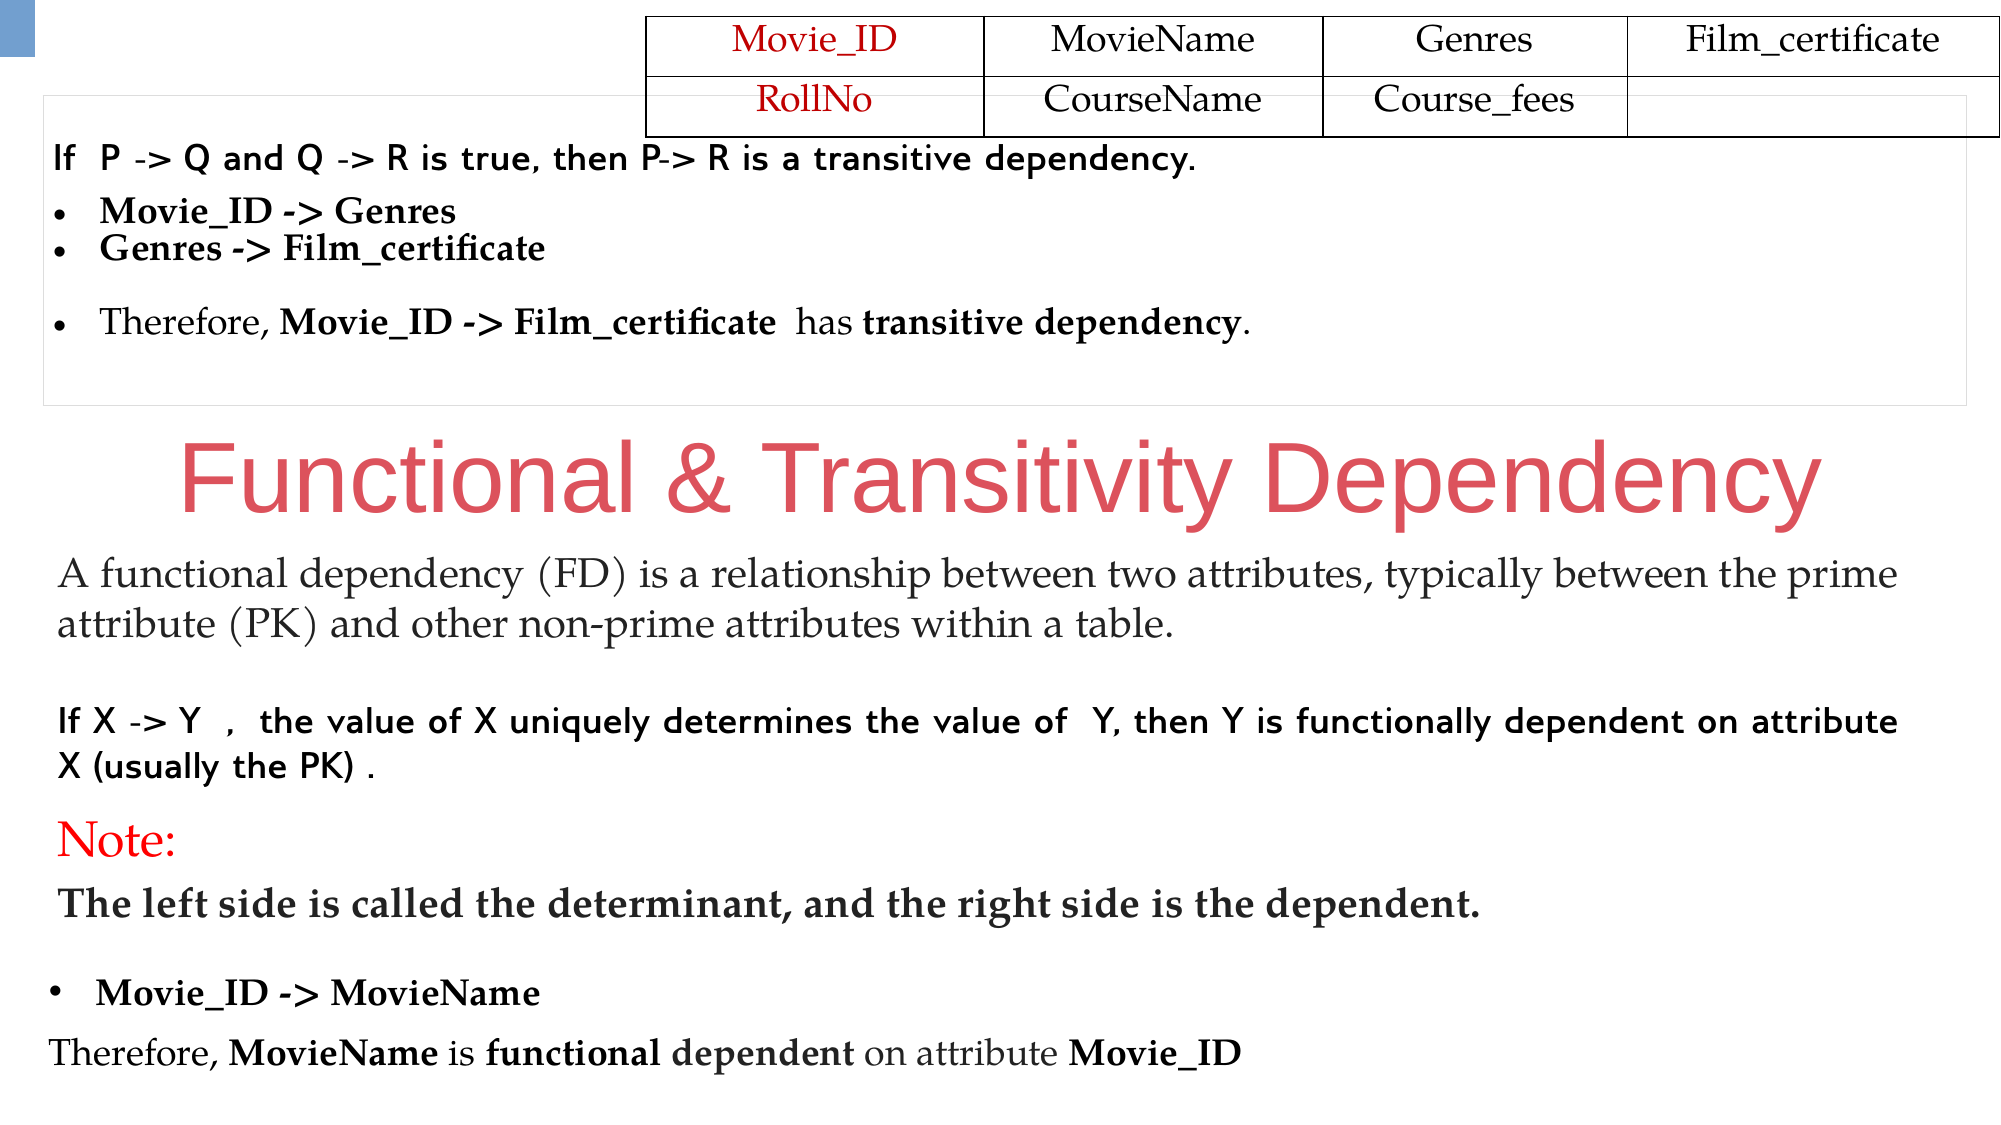

| Movie\_ID | MovieName | Genres | Film\_certificate |
| --- | --- | --- | --- |
| RollNo | CourseName | Course\_fees |  |
| If  P -> Q and Q -> R is true, then P-> R is a transitive dependency. Movie\_ID -> Genres Genres -> Film\_certificate Therefore, Movie\_ID -> Film\_certificate has transitive dependency. |
| --- |
Functional & Transitivity Dependency
A functional dependency (FD) is a relationship between two attributes, typically between the prime attribute (PK) and other non-prime attributes within a table.

If X -> Y  ,  the value of X uniquely determines the value of  Y, then Y is functionally dependent on attribute X (usually the PK) .

Note:

The left side is called the determinant, and the right side is the dependent.
Movie_ID -> MovieName

Therefore, MovieName is functional dependent on attribute Movie_ID